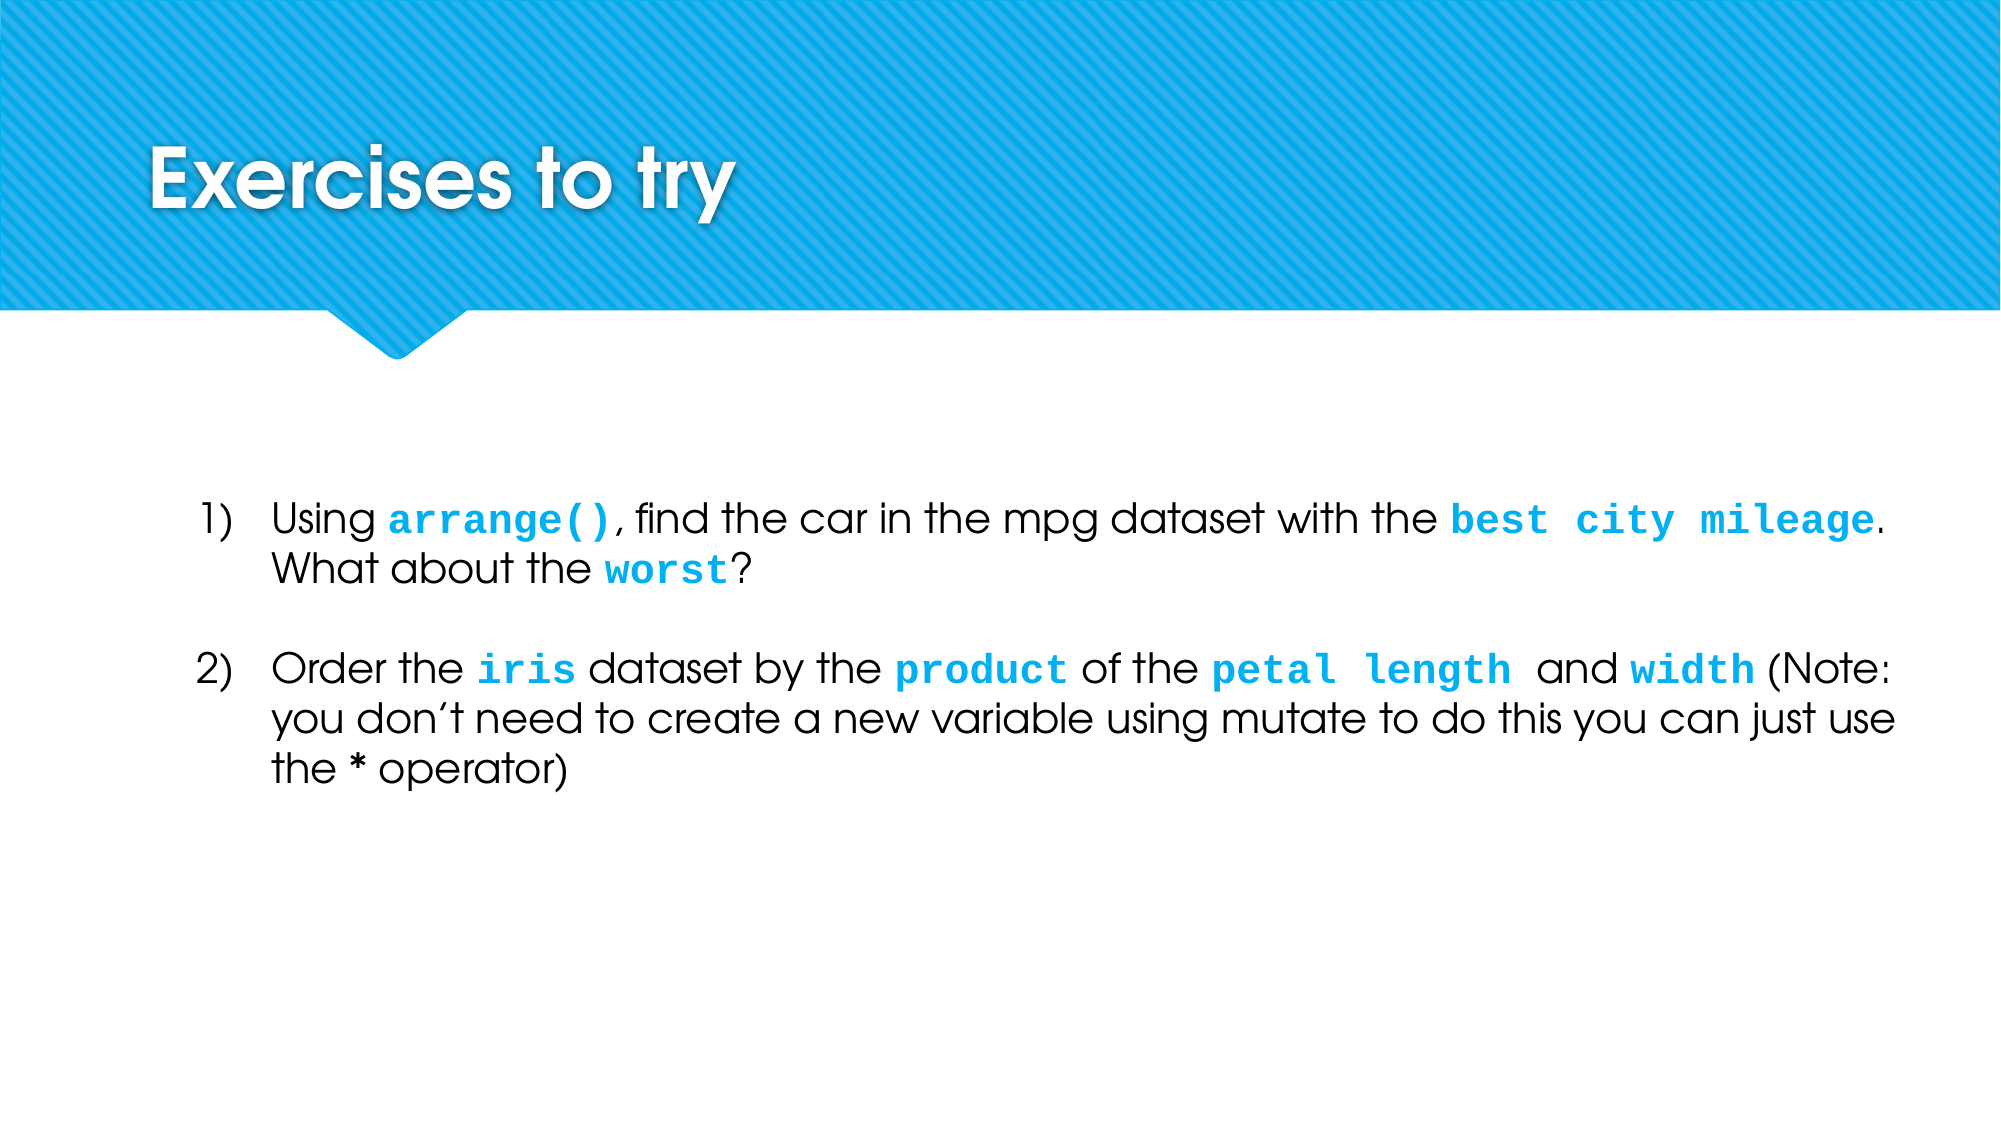

# Exercises to try
Using arrange(), find the car in the mpg dataset with the best city mileage. What about the worst?

Order the iris dataset by the product of the petal length and width (Note: you don’t need to create a new variable using mutate to do this you can just use the * operator)